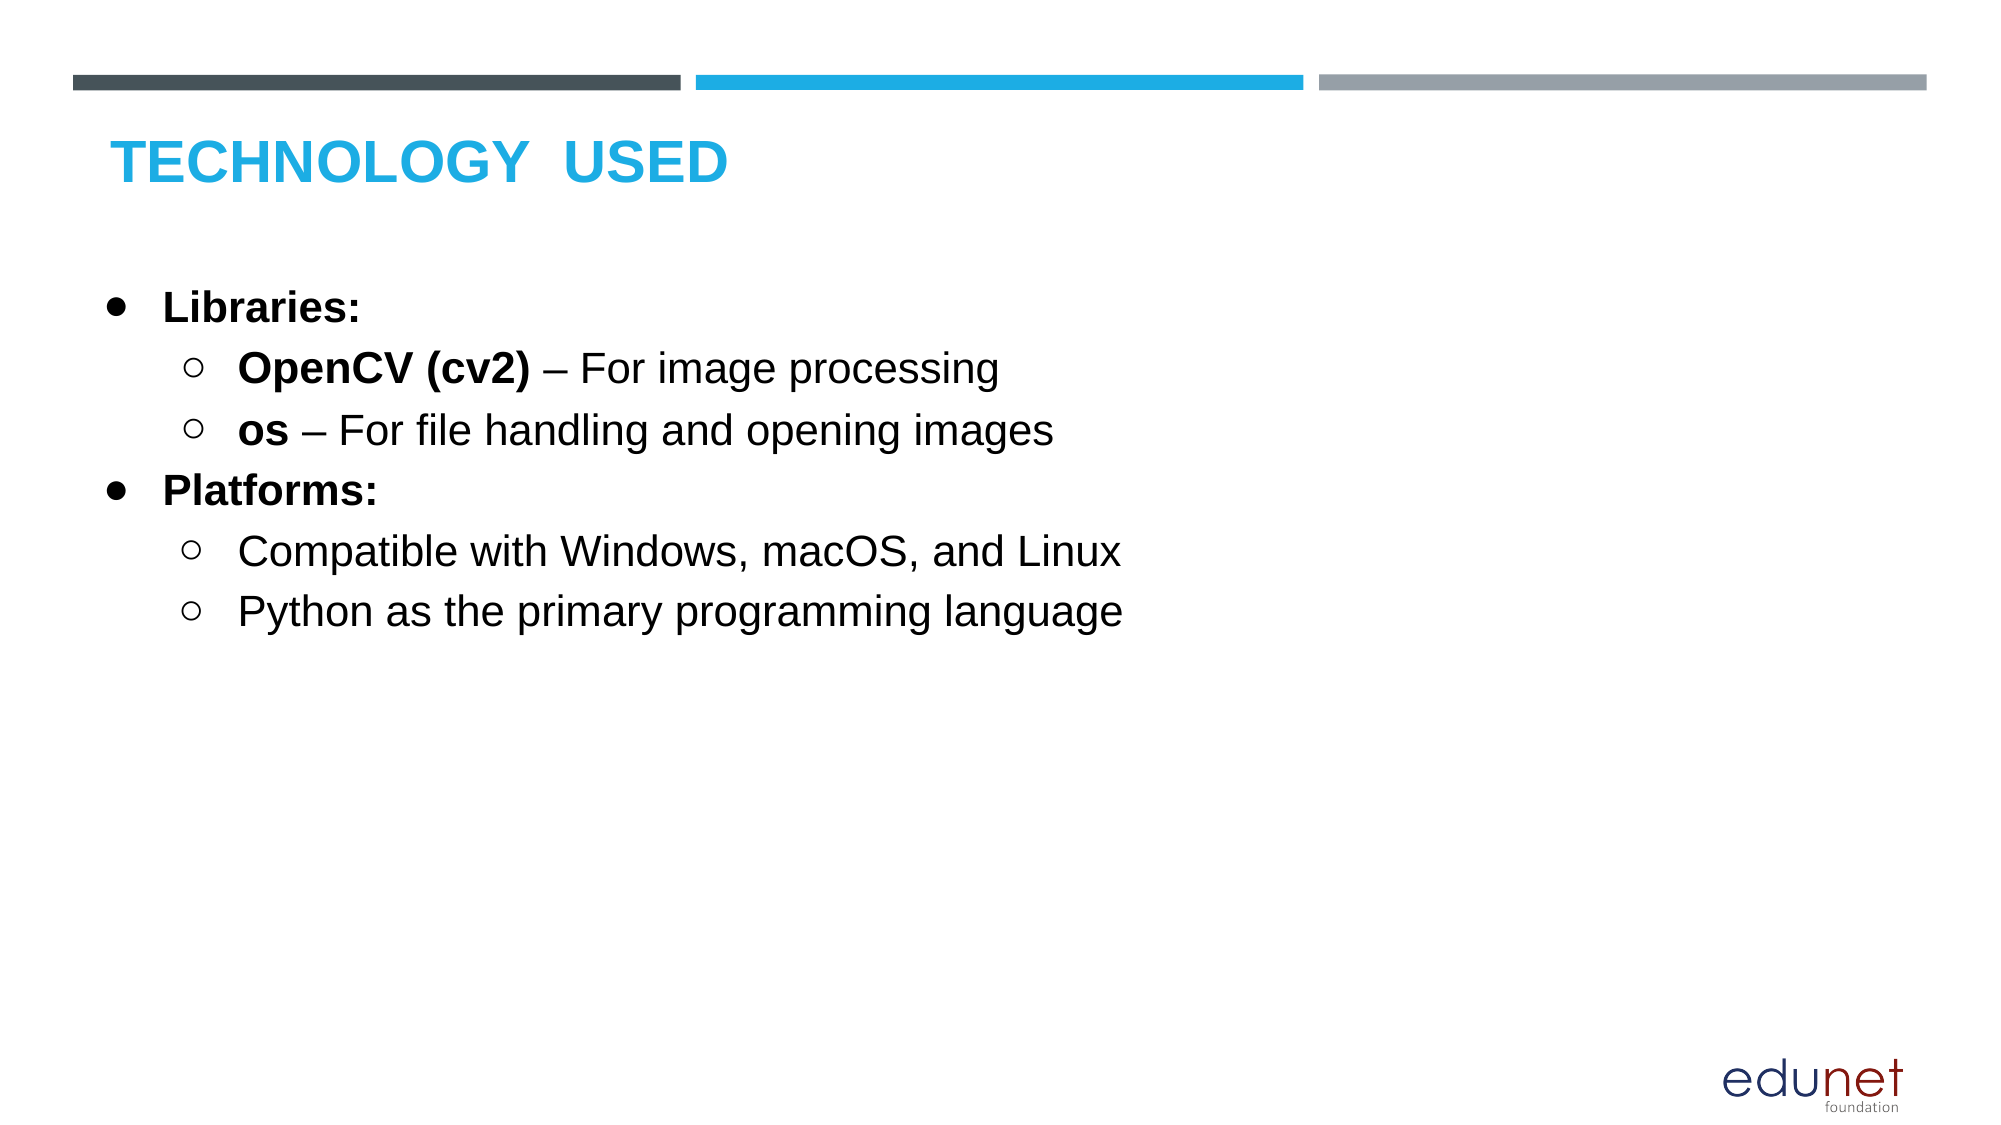

# TECHNOLOGY  USED
Libraries:
OpenCV (cv2) – For image processing
os – For file handling and opening images
Platforms:
Compatible with Windows, macOS, and Linux
Python as the primary programming language